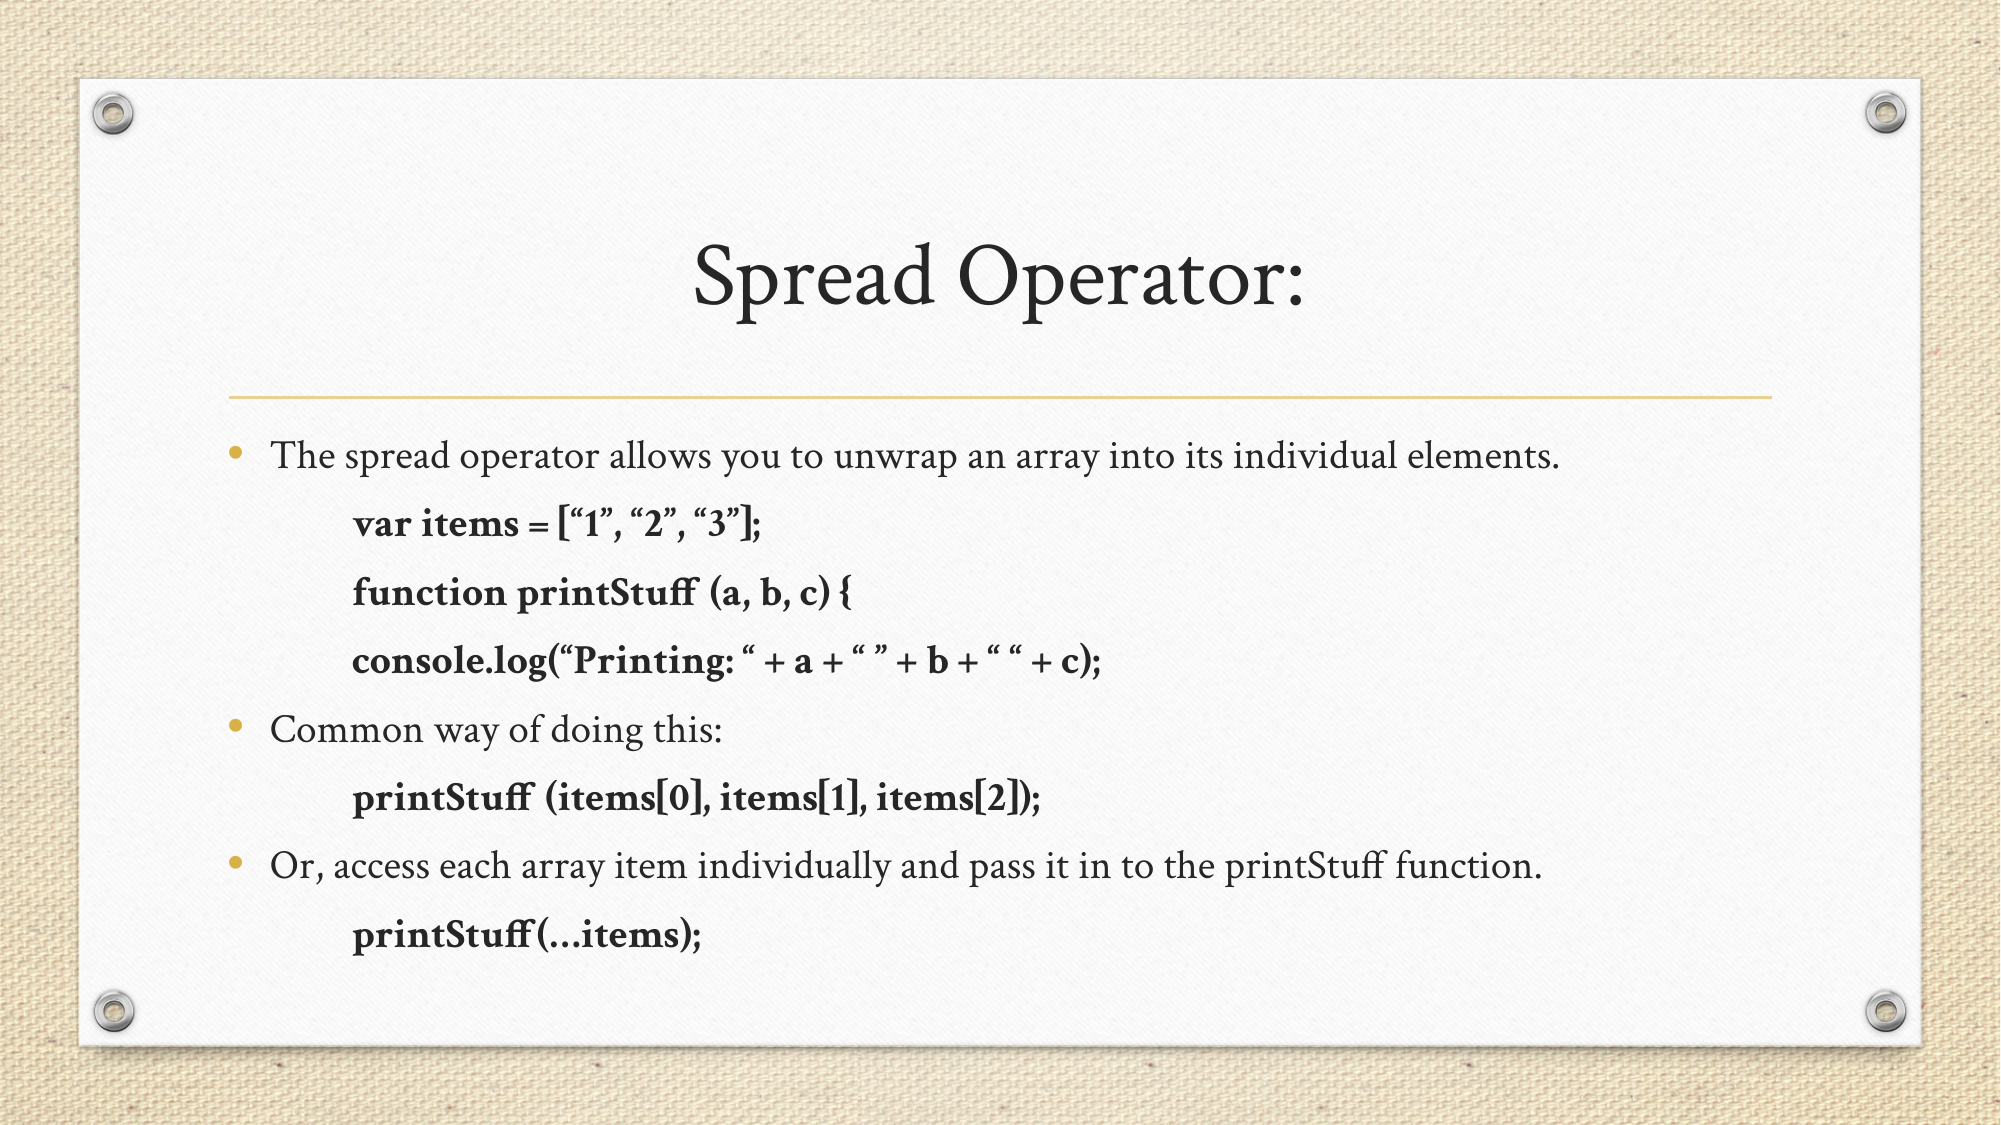

# Spread Operator:
The spread operator allows you to unwrap an array into its individual elements.
	var items = [“1”, “2”, “3”];
	function printStuff (a, b, c) {
		console.log(“Printing: “ + a + “ ” + b + “ “ + c);
Common way of doing this:
	printStuff (items[0], items[1], items[2]);
Or, access each array item individually and pass it in to the printStuff function.
	printStuff(…items);